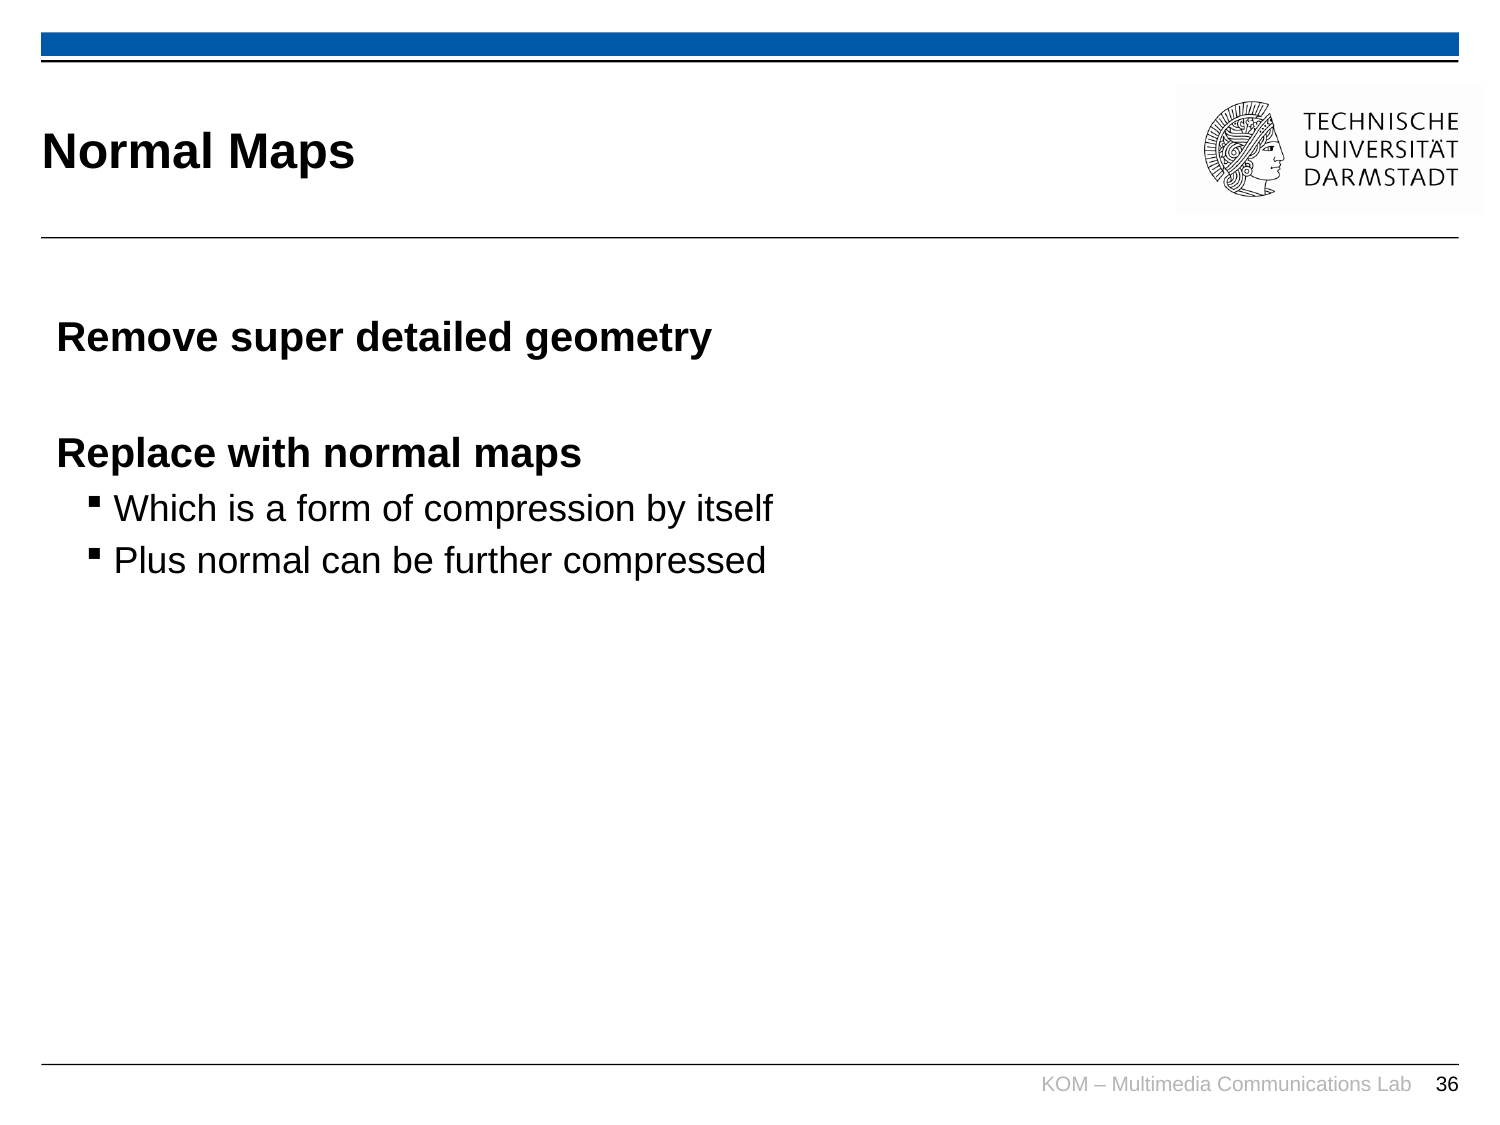

# Normal Maps

Remove super detailed geometry

Replace with normal maps
Which is a form of compression by itself
Plus normal can be further compressed